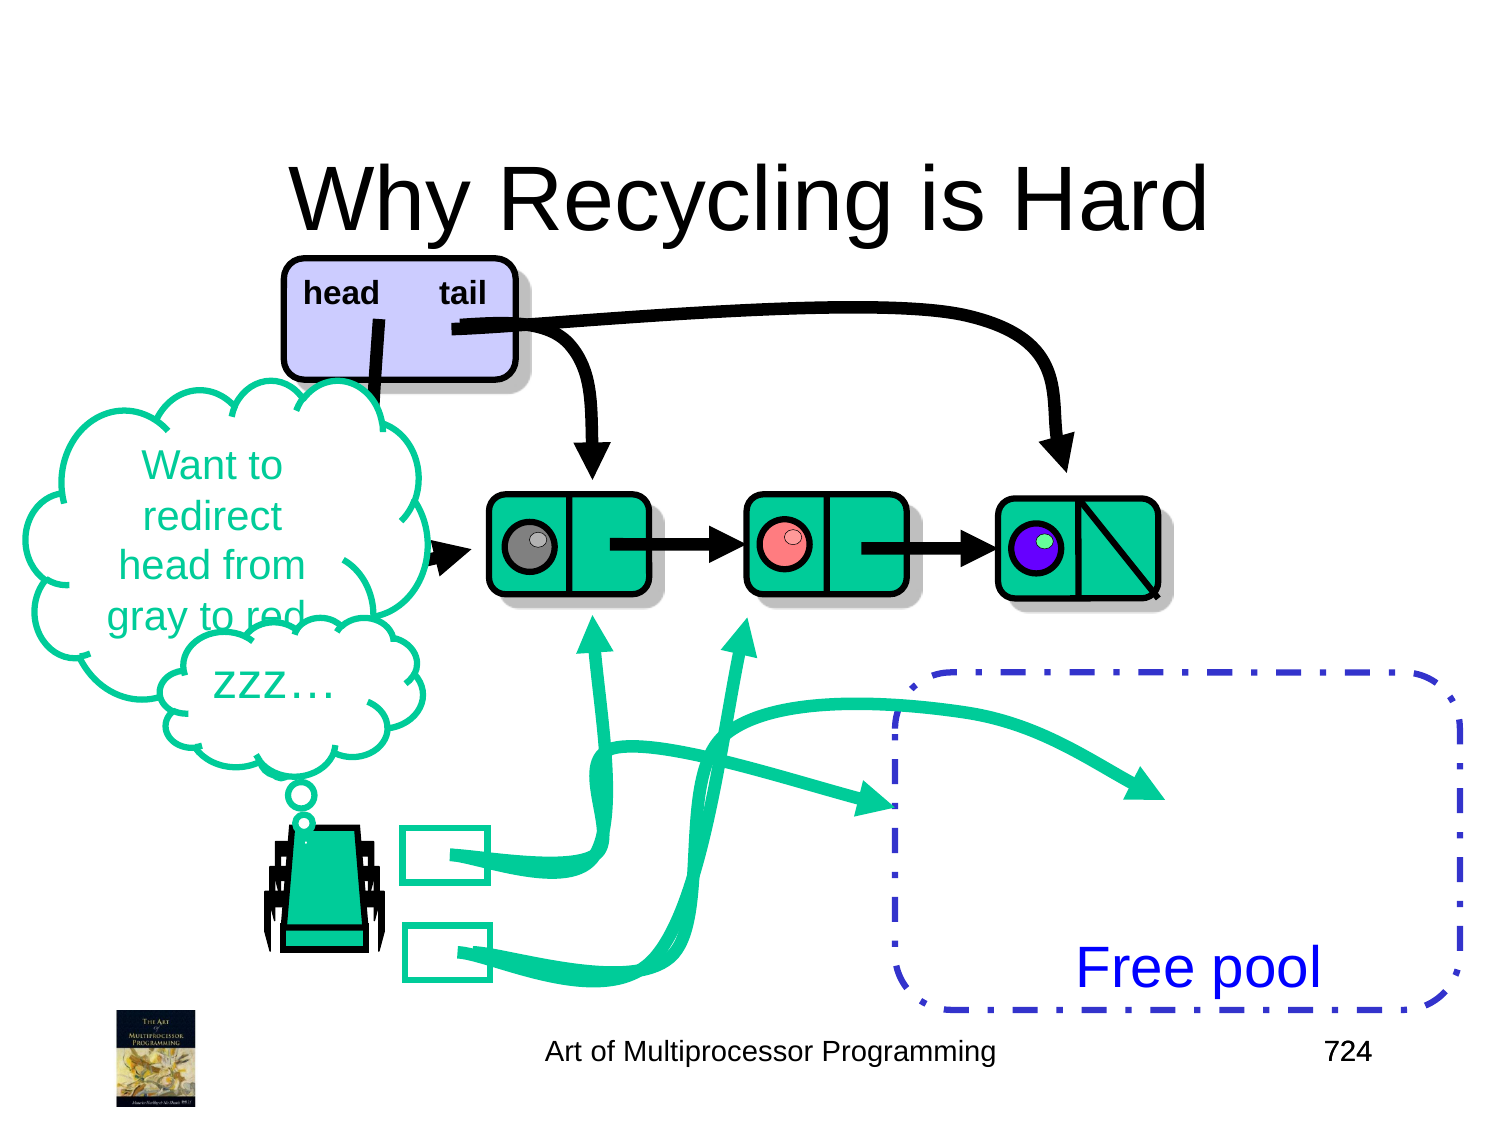

Why Recycling is Hard

head
tail

Want to redirect head from gray to red

zzz…

Free pool

Art of Multiprocessor Programming
724
724